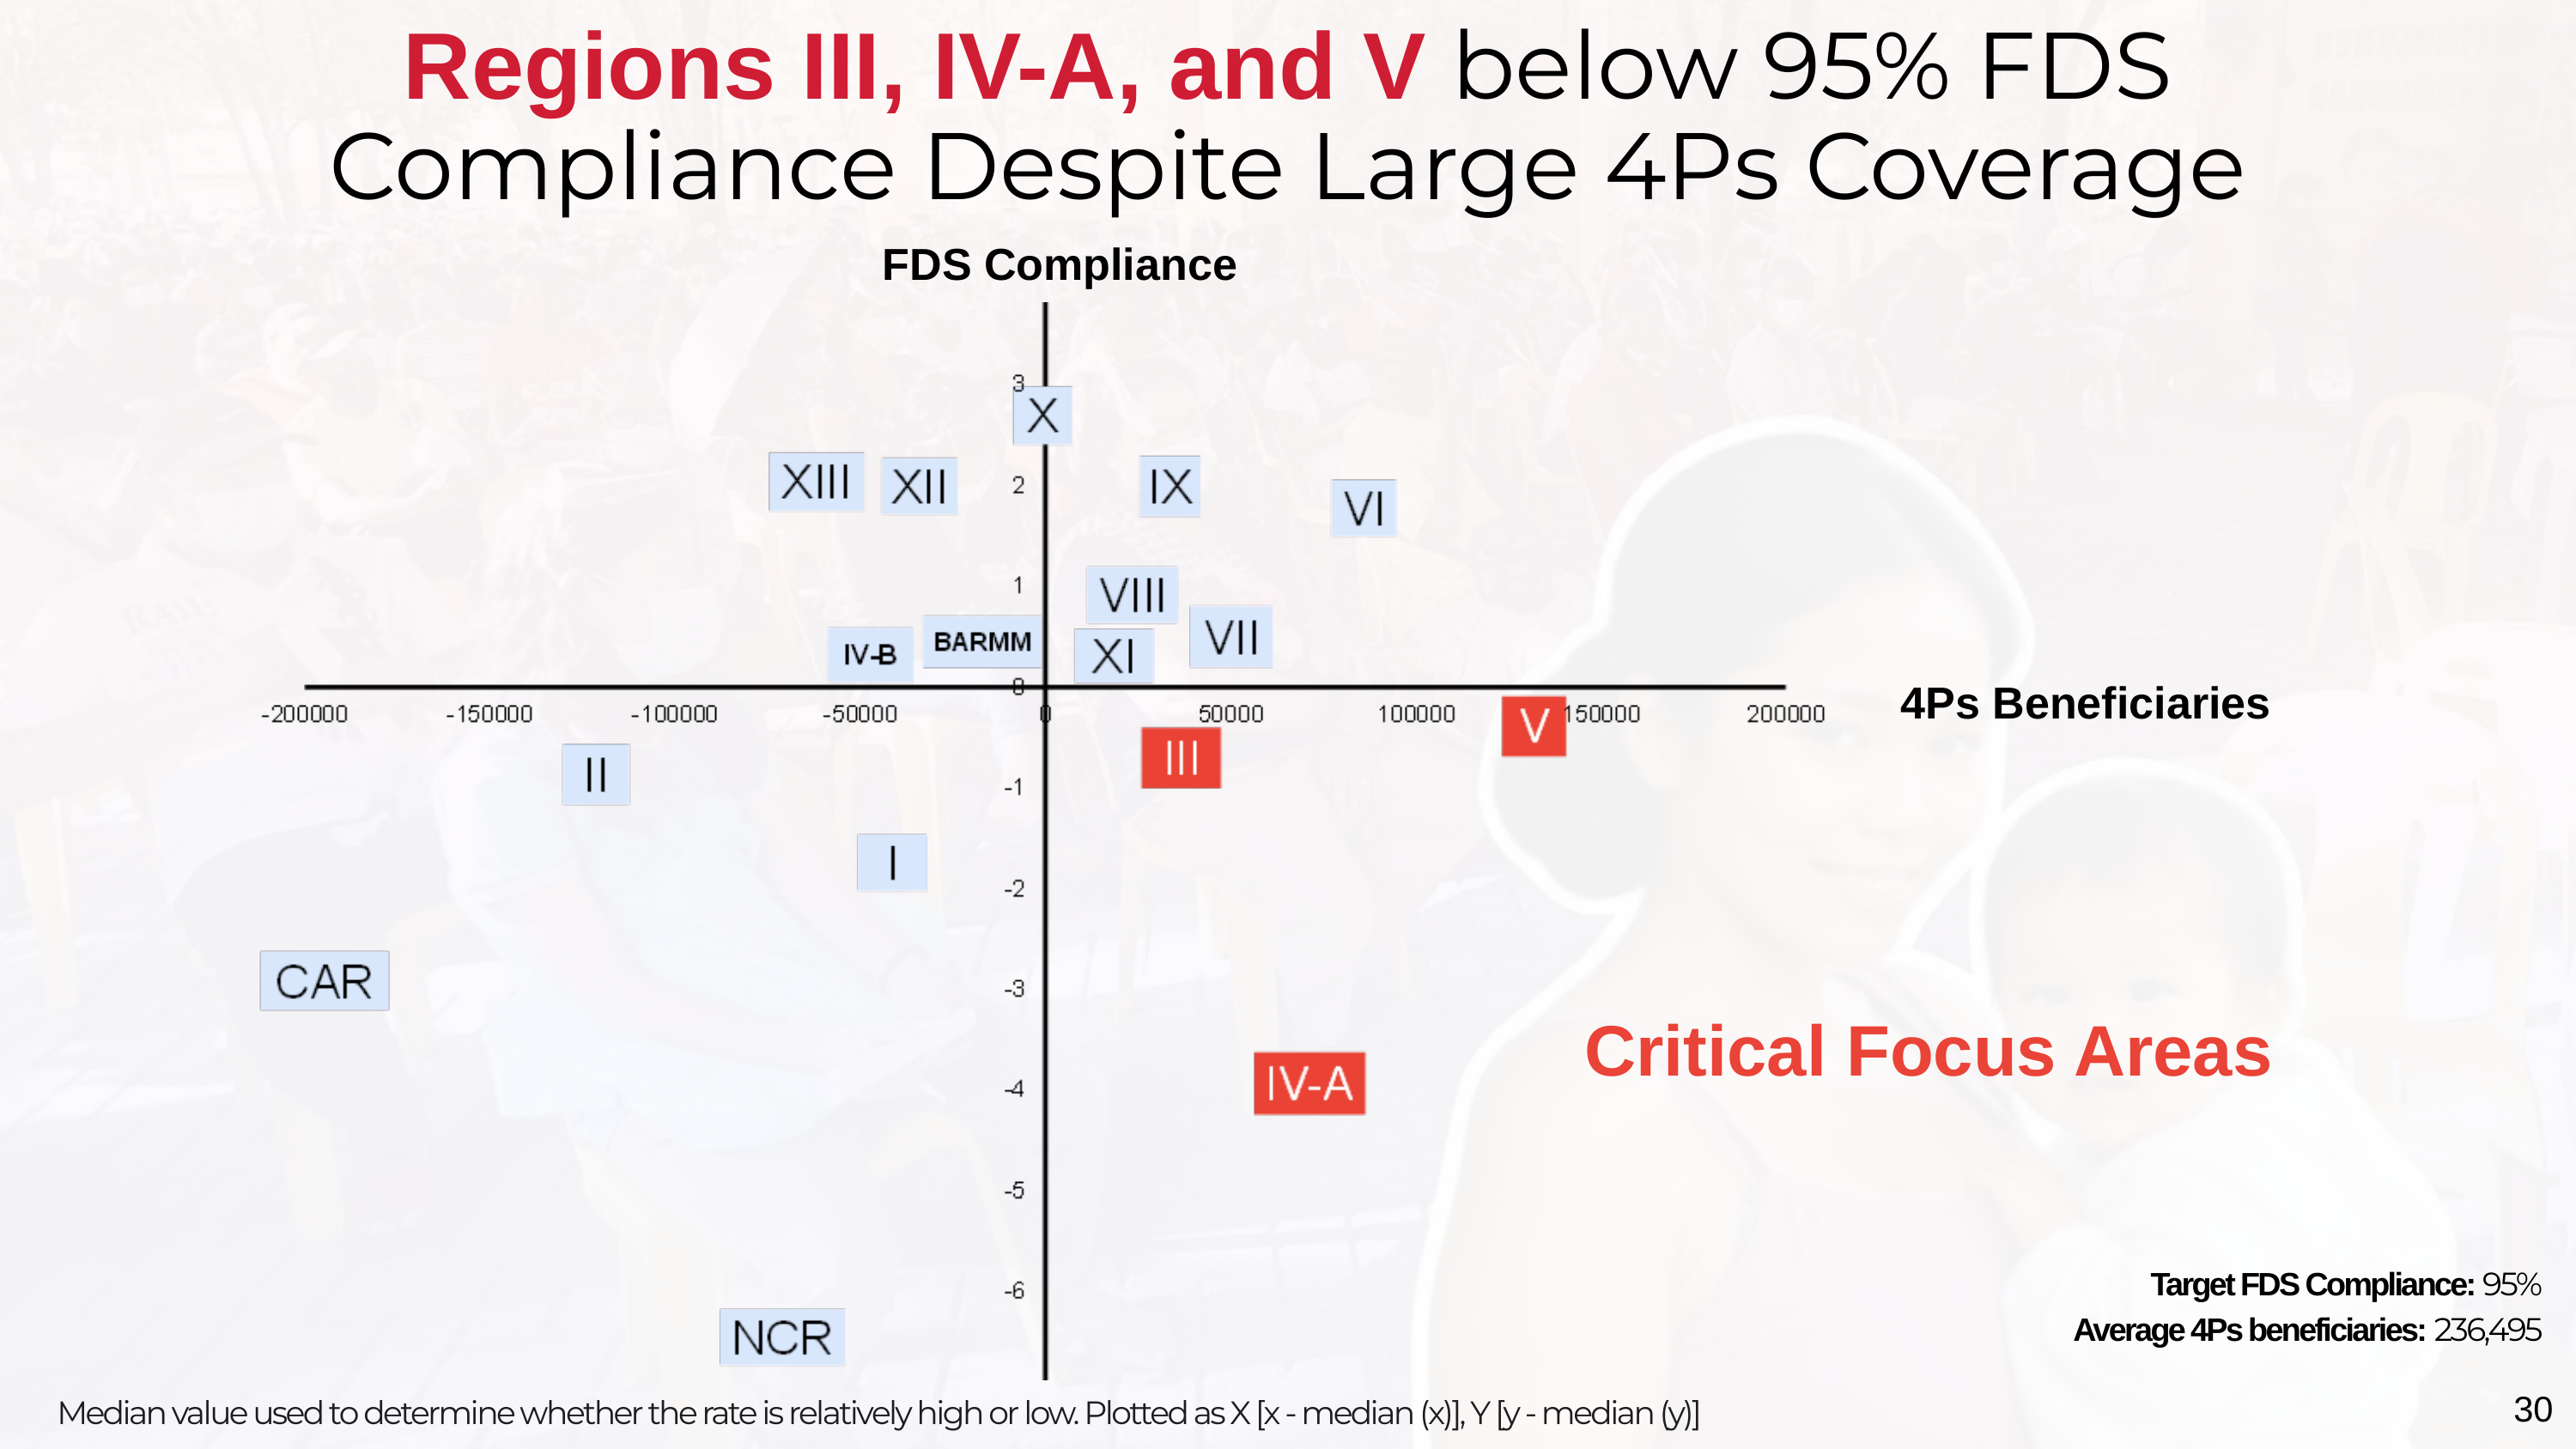

Regions III, IV-A, and V below 95% FDS Compliance Despite Large 4Ps Coverage
FDS Compliance

4Ps Beneficiaries
Critical Focus Areas
Target FDS Compliance: 95%
Average 4Ps beneficiaries: 236,495
30
Median value used to determine whether the rate is relatively high or low. Plotted as X [x - median (x)], Y [y - median (y)]